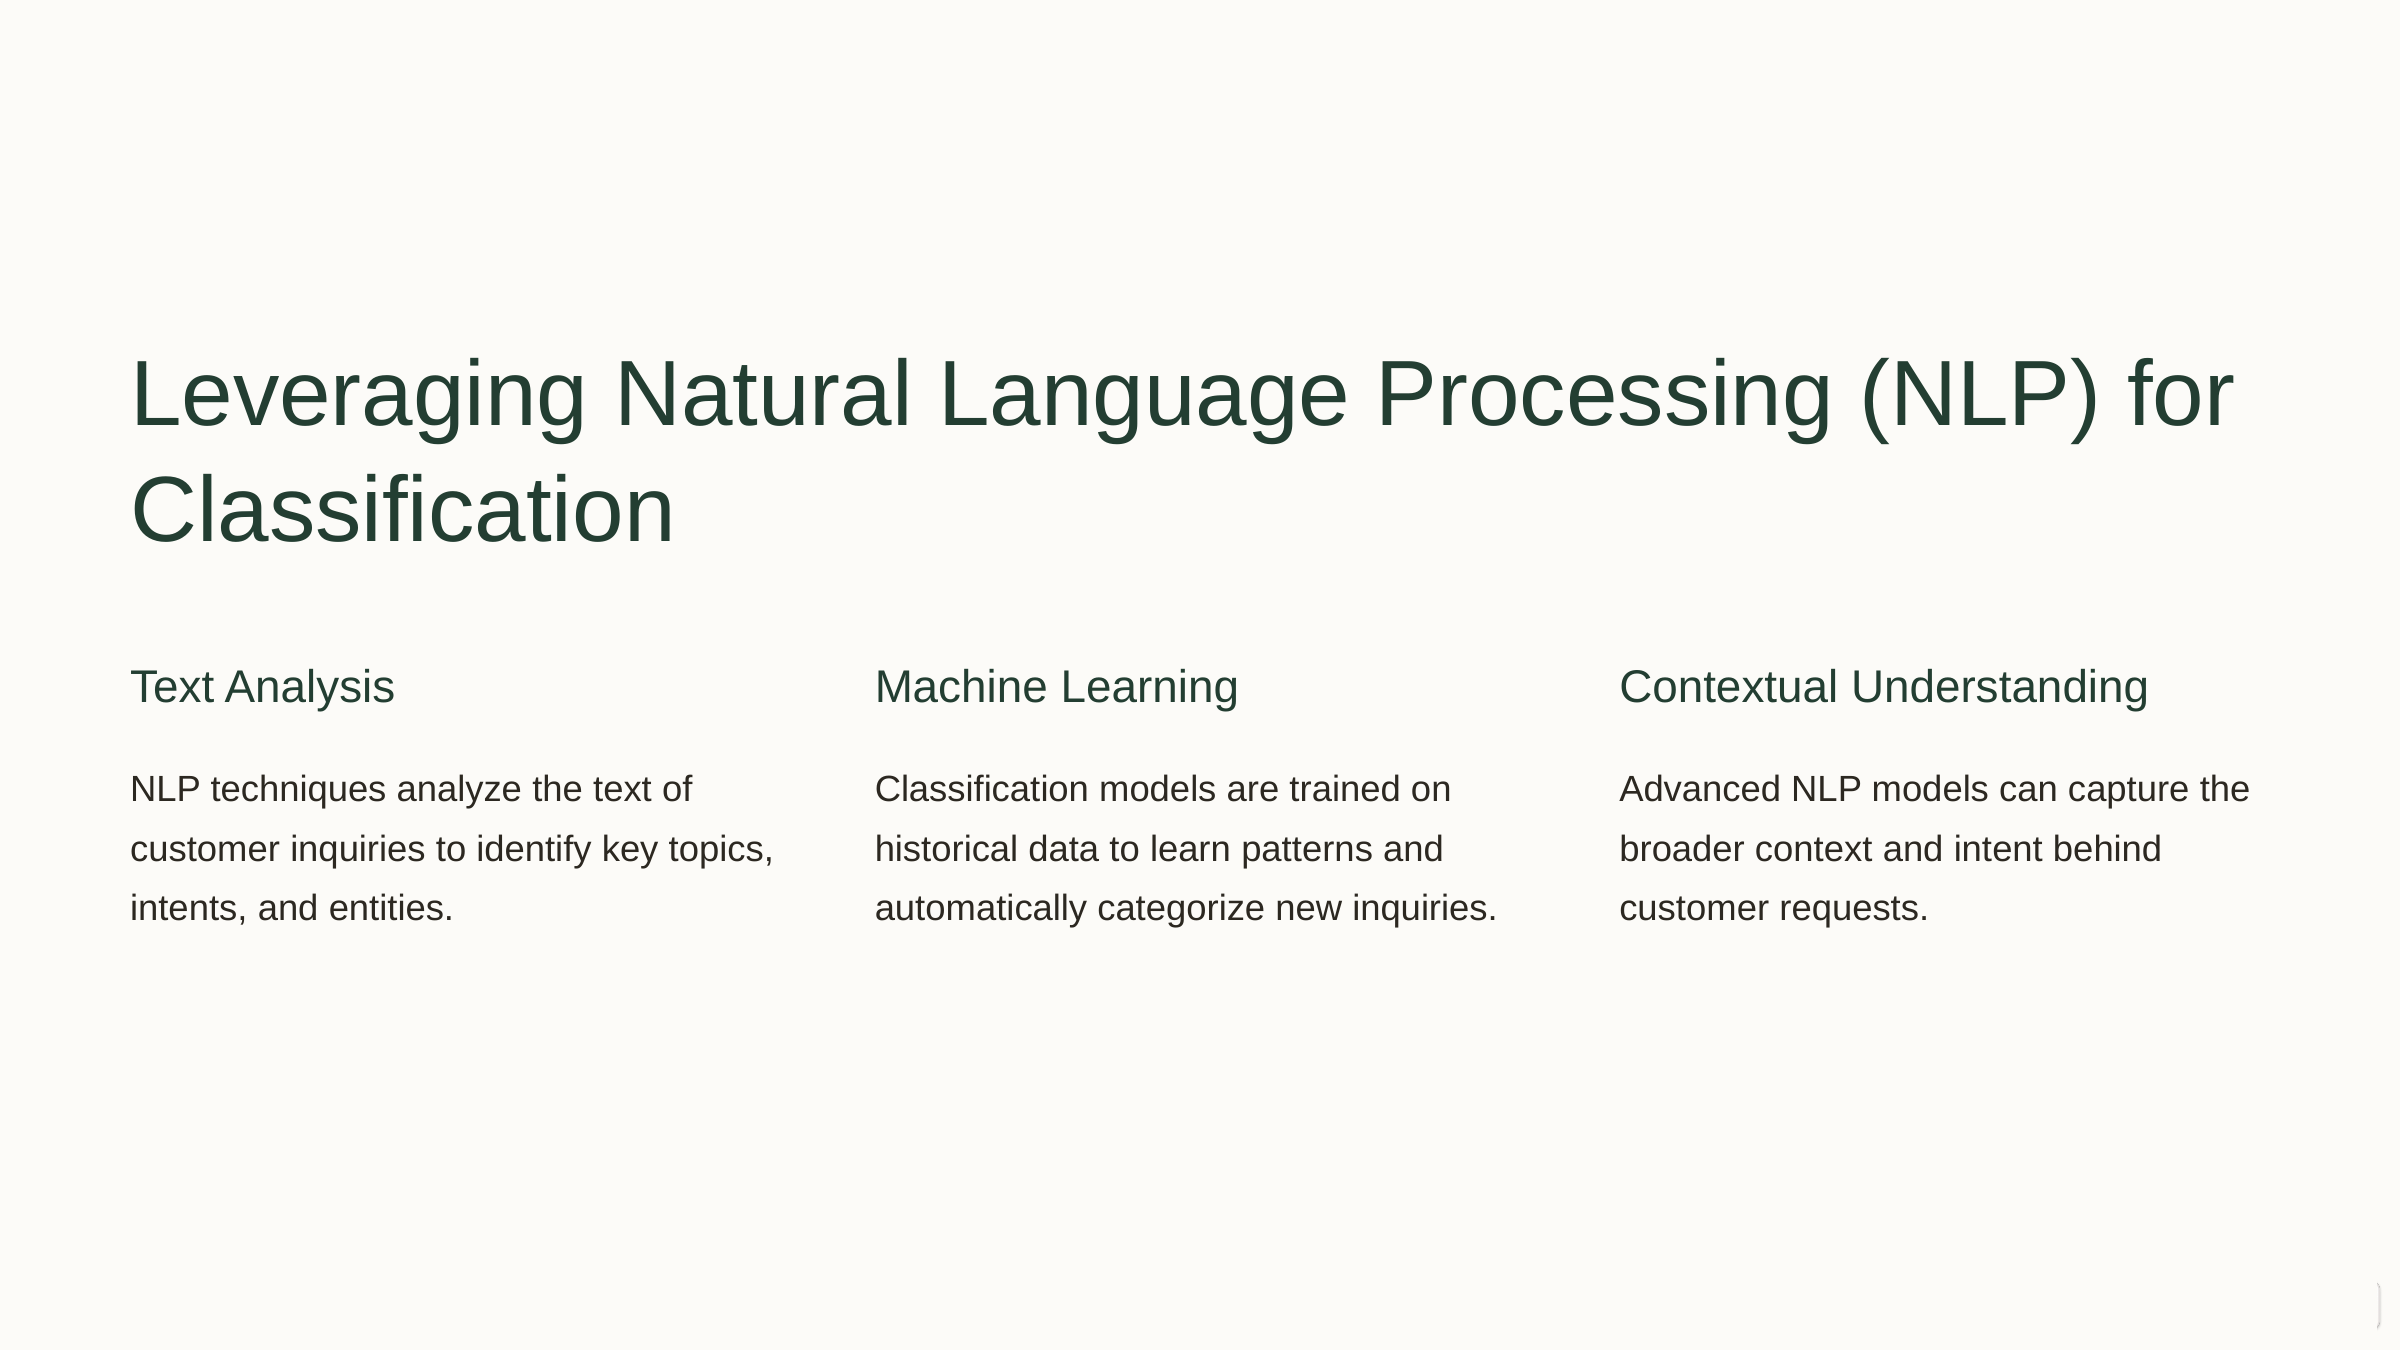

Leveraging Natural Language Processing (NLP) for Classification
Text Analysis
Machine Learning
Contextual Understanding
NLP techniques analyze the text of customer inquiries to identify key topics, intents, and entities.
Classification models are trained on historical data to learn patterns and automatically categorize new inquiries.
Advanced NLP models can capture the broader context and intent behind customer requests.